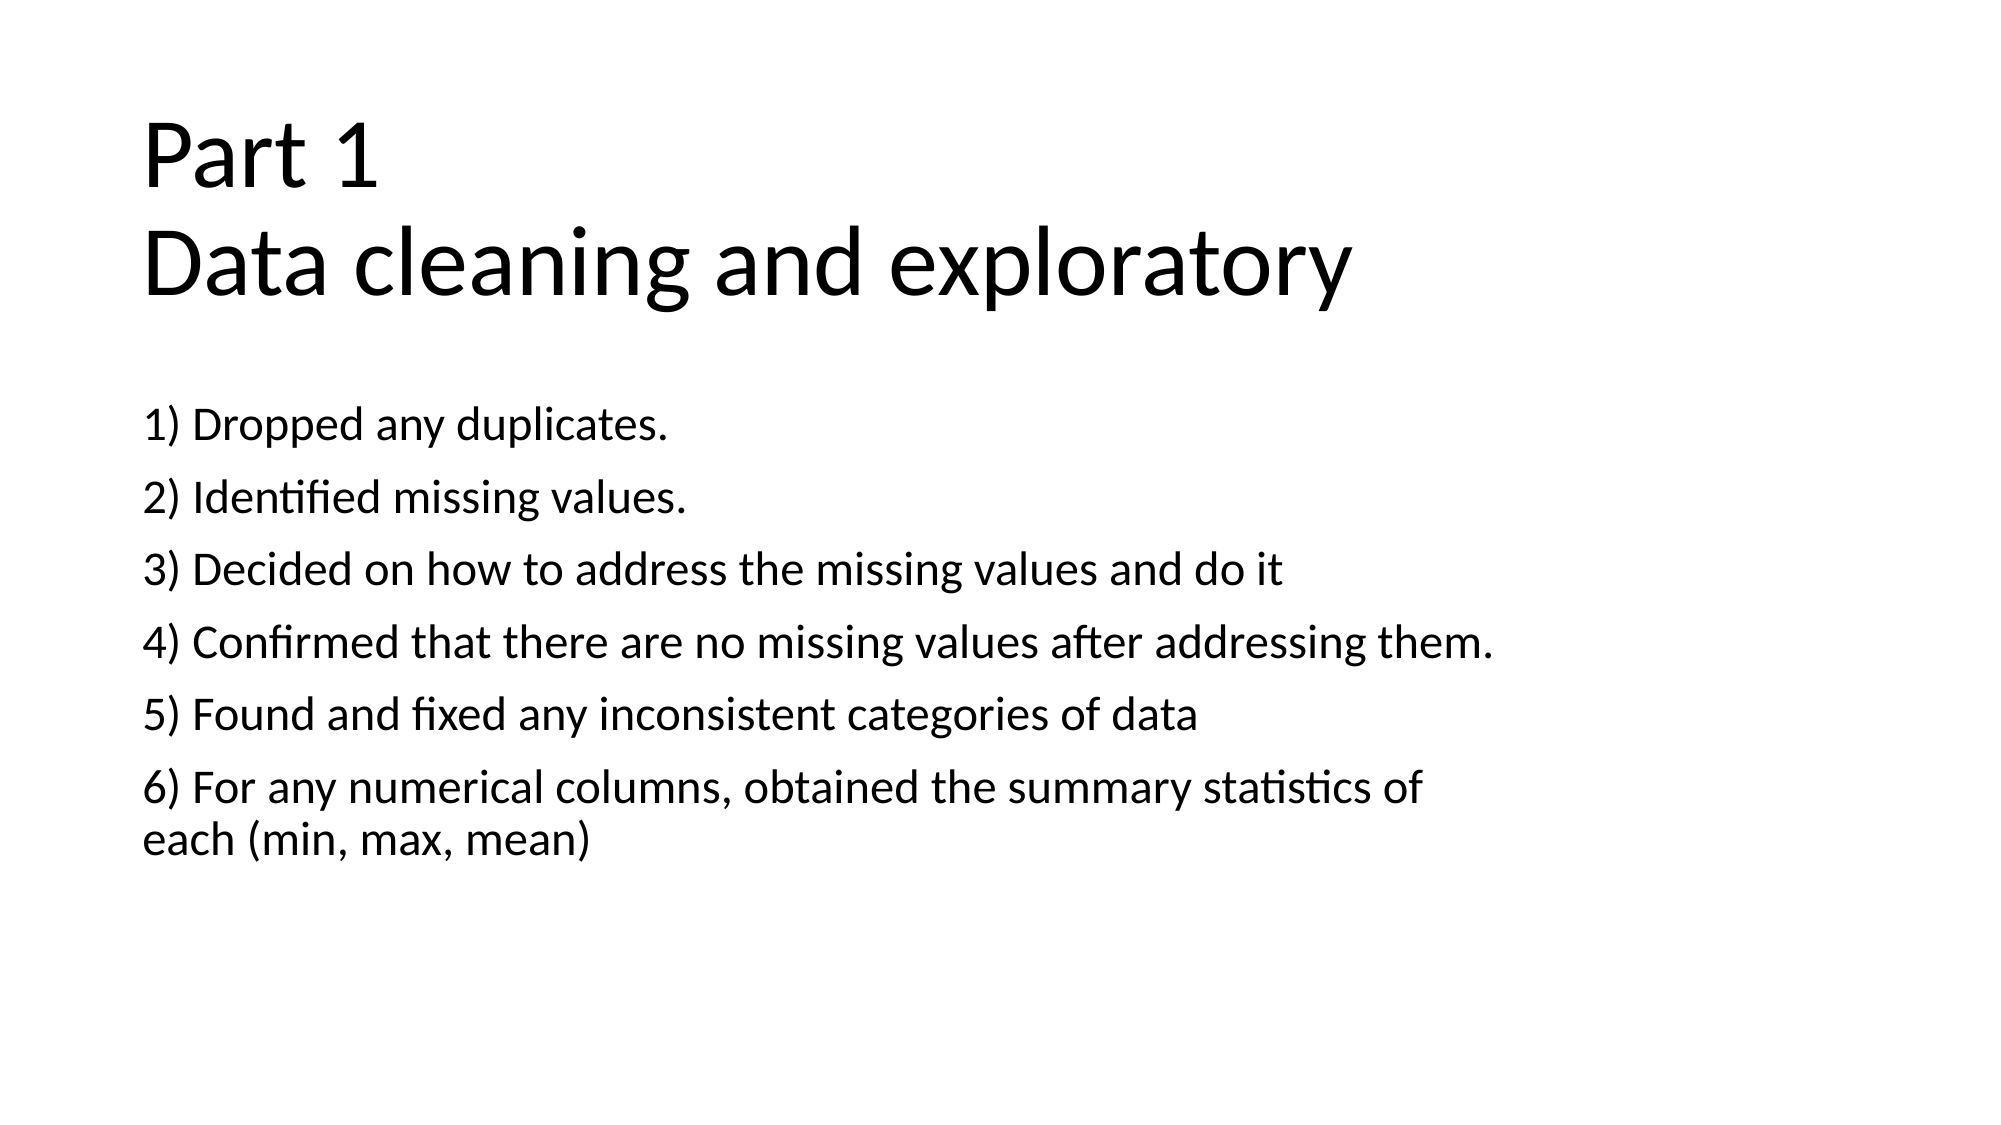

# Part 1 Data cleaning and exploratory
1) Dropped any duplicates.
2) Identified missing values.
3) Decided on how to address the missing values and do it
4) Confirmed that there are no missing values after addressing them.
5) Found and fixed any inconsistent categories of data
6) For any numerical columns, obtained the summary statistics of each (min, max, mean)